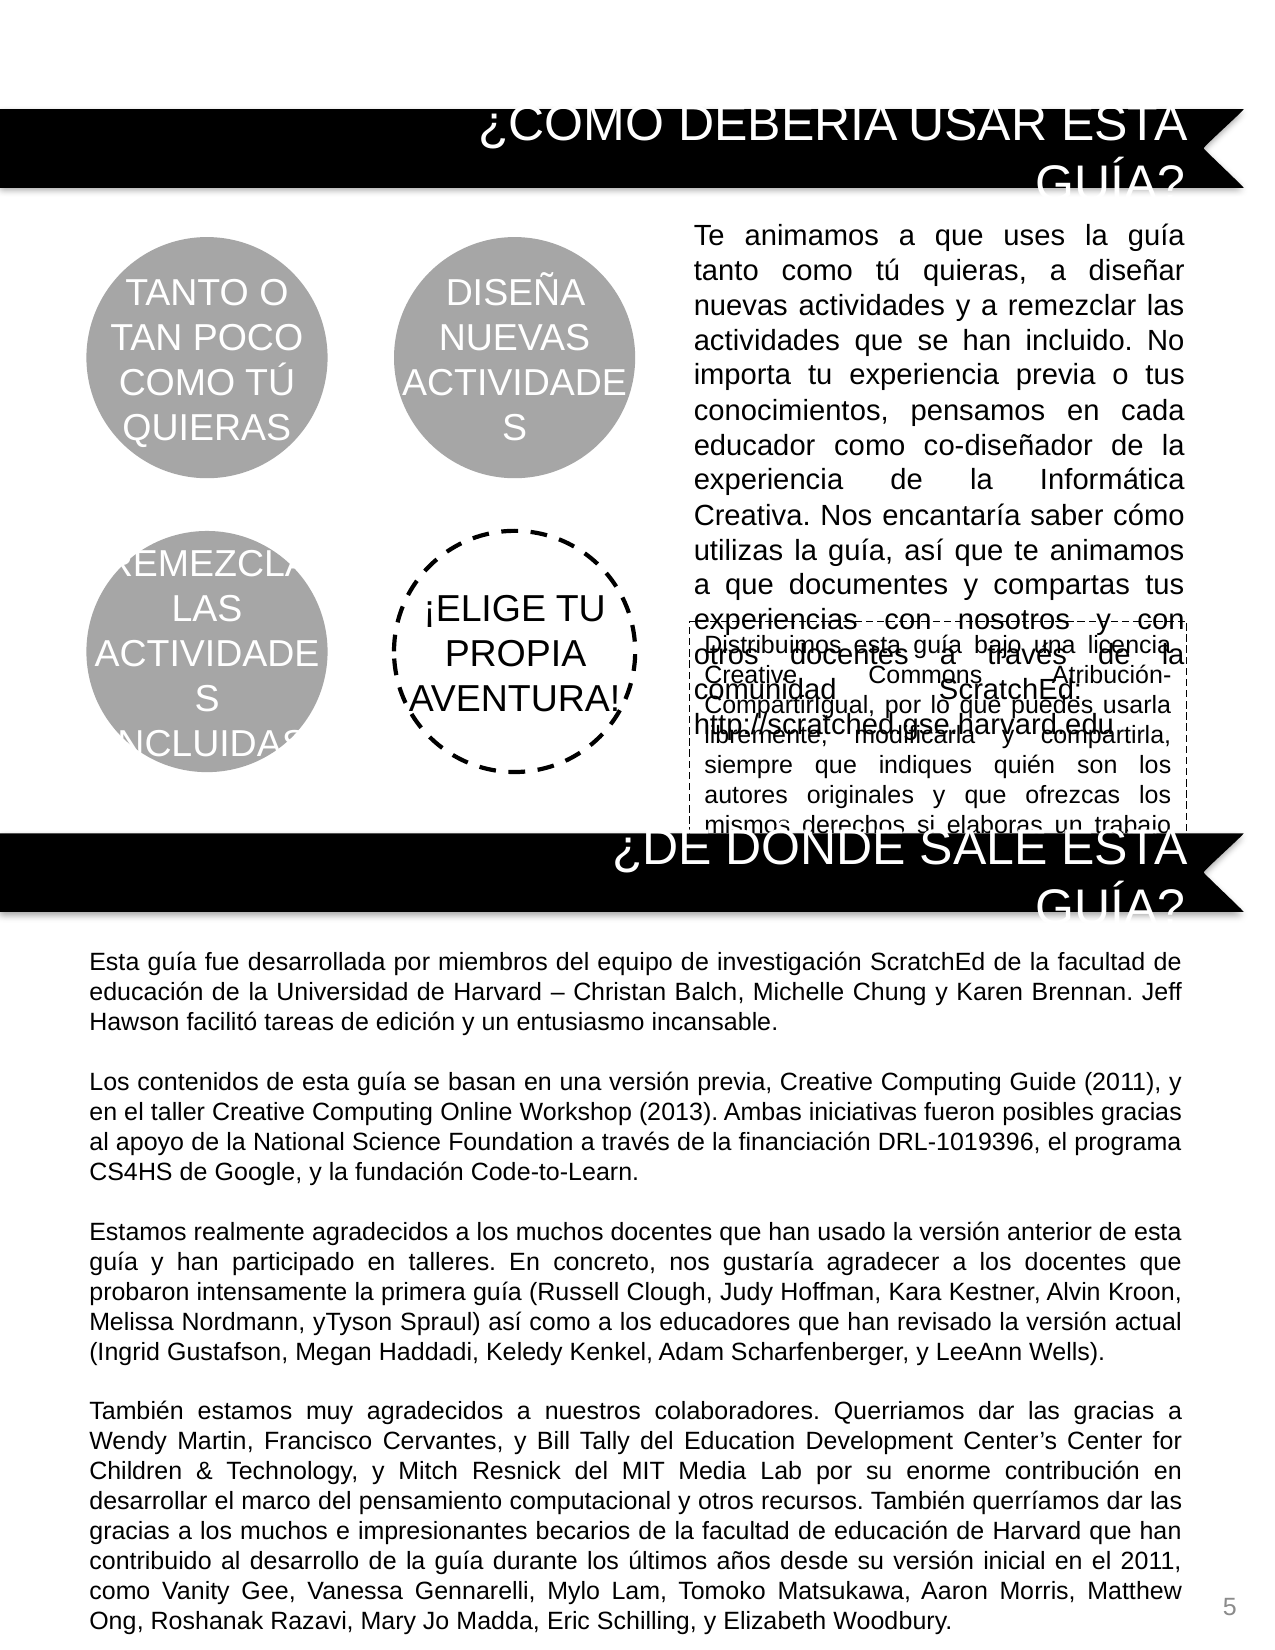

¿CÓMO DEBERÍA USAR ESTA GUÍA?
Te animamos a que uses la guía tanto como tú quieras, a diseñar nuevas actividades y a remezclar las actividades que se han incluido. No importa tu experiencia previa o tus conocimientos, pensamos en cada educador como co-diseñador de la experiencia de la Informática Creativa. Nos encantaría saber cómo utilizas la guía, así que te animamos a que documentes y compartas tus experiencias con nosotros y con otros docentes a través de la comunidad ScratchEd:
http://scratched.gse.harvard.edu
Distribuimos esta guía bajo una licencia Creative Commons Atribución-CompartirIgual, por lo que puedes usarla libremente, modificarla y compartirla, siempre que indiques quién son los autores originales y que ofrezcas los mismos derechos si elaboras un trabajo derivado.

DISEÑA NUEVAS ACTIVIDADES

TANTO O TAN POCO COMO TÚ QUIERAS

¡ELIGE TU PROPIA AVENTURA!

REMEZCLA LAS ACTIVIDADES INCLUIDAS

¿DE DÓNDE SALE ESTA GUÍA?
Esta guía fue desarrollada por miembros del equipo de investigación ScratchEd de la facultad de educación de la Universidad de Harvard – Christan Balch, Michelle Chung y Karen Brennan. Jeff Hawson facilitó tareas de edición y un entusiasmo incansable.

Los contenidos de esta guía se basan en una versión previa, Creative Computing Guide (2011), y en el taller Creative Computing Online Workshop (2013). Ambas iniciativas fueron posibles gracias al apoyo de la National Science Foundation a través de la financiación DRL-1019396, el programa CS4HS de Google, y la fundación Code-to-Learn.

Estamos realmente agradecidos a los muchos docentes que han usado la versión anterior de esta guía y han participado en talleres. En concreto, nos gustaría agradecer a los docentes que probaron intensamente la primera guía (Russell Clough, Judy Hoffman, Kara Kestner, Alvin Kroon, Melissa Nordmann, yTyson Spraul) así como a los educadores que han revisado la versión actual (Ingrid Gustafson, Megan Haddadi, Keledy Kenkel, Adam Scharfenberger, y LeeAnn Wells).

También estamos muy agradecidos a nuestros colaboradores. Querriamos dar las gracias a Wendy Martin, Francisco Cervantes, y Bill Tally del Education Development Center’s Center for Children & Technology, y Mitch Resnick del MIT Media Lab por su enorme contribución en desarrollar el marco del pensamiento computacional y otros recursos. También querríamos dar las gracias a los muchos e impresionantes becarios de la facultad de educación de Harvard que han contribuido al desarrollo de la guía durante los últimos años desde su versión inicial en el 2011, como Vanity Gee, Vanessa Gennarelli, Mylo Lam, Tomoko Matsukawa, Aaron Morris, Matthew Ong, Roshanak Razavi, Mary Jo Madda, Eric Schilling, y Elizabeth Woodbury.
5